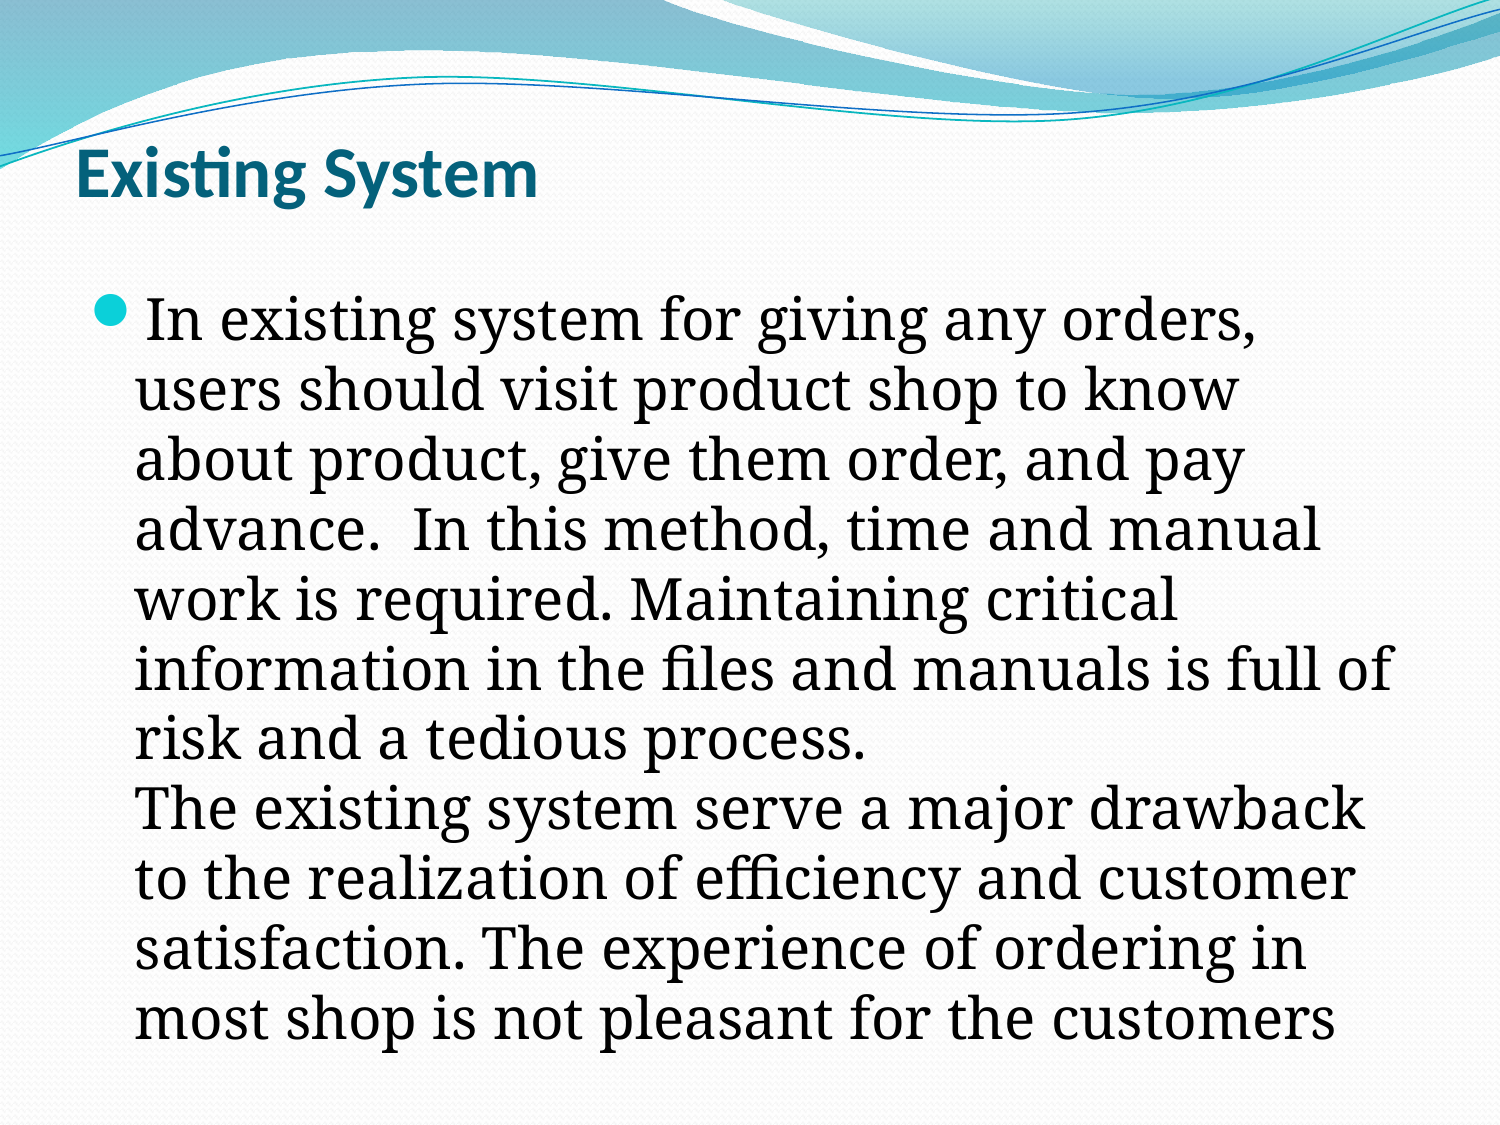

Existing System
In existing system for giving any orders, users should visit product shop to know about product, give them order, and pay advance.  In this method, time and manual work is required. Maintaining critical information in the files and manuals is full of risk and a tedious process.
The existing system serve a major drawback to the realization of efficiency and customer satisfaction. The experience of ordering in most shop is not pleasant for the customers